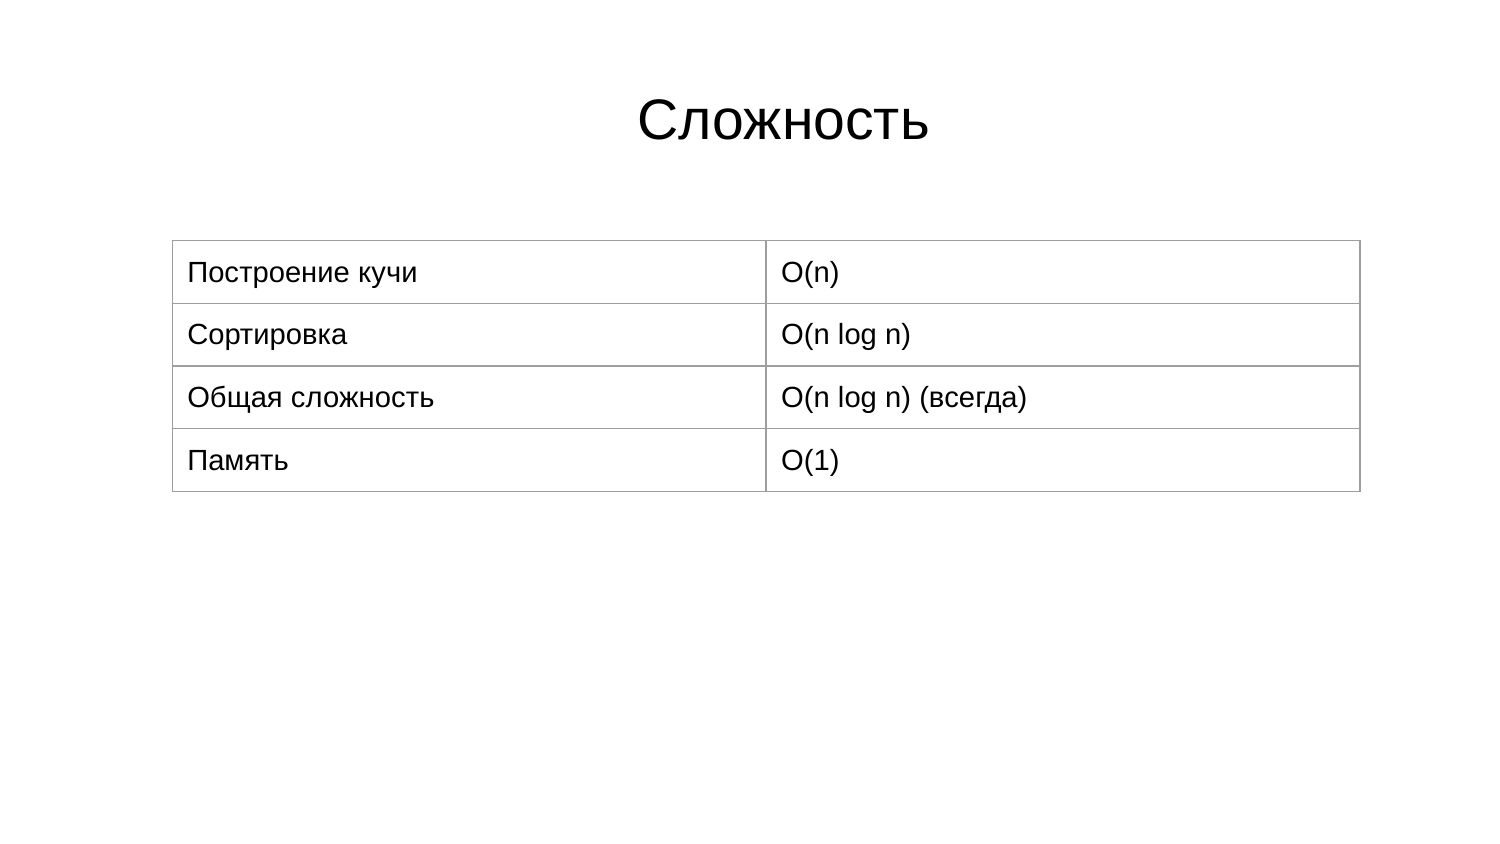

# Сложность

| Построение кучи | O(n) |
| --- | --- |
| Сортировка | O(n log n) |
| Общая сложность | O(n log n) (всегда) |
| Память | O(1) |